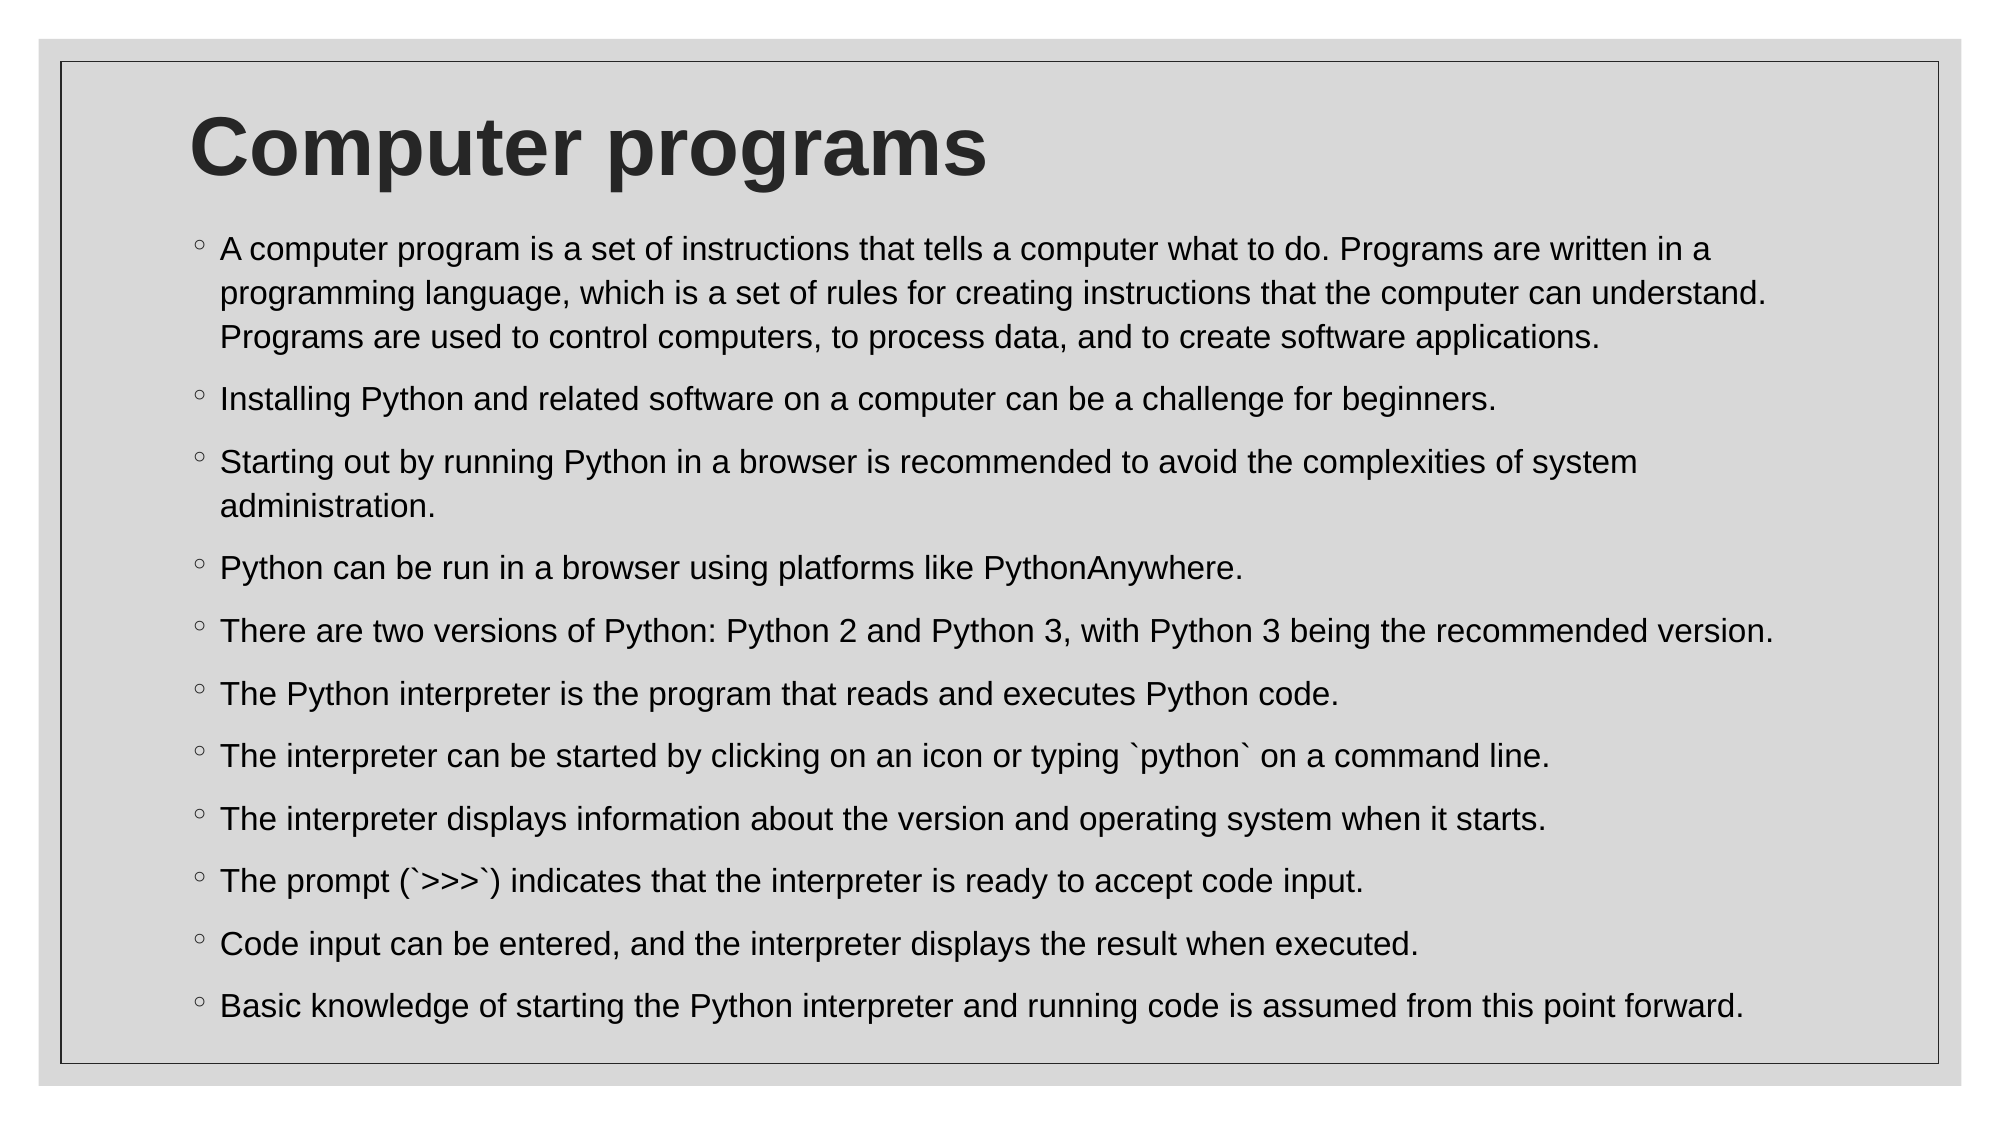

# Computer programs
A computer program is a set of instructions that tells a computer what to do. Programs are written in a programming language, which is a set of rules for creating instructions that the computer can understand. Programs are used to control computers, to process data, and to create software applications.
Installing Python and related software on a computer can be a challenge for beginners.
Starting out by running Python in a browser is recommended to avoid the complexities of system administration.
Python can be run in a browser using platforms like PythonAnywhere.
There are two versions of Python: Python 2 and Python 3, with Python 3 being the recommended version.
The Python interpreter is the program that reads and executes Python code.
The interpreter can be started by clicking on an icon or typing `python` on a command line.
The interpreter displays information about the version and operating system when it starts.
The prompt (`>>>`) indicates that the interpreter is ready to accept code input.
Code input can be entered, and the interpreter displays the result when executed.
Basic knowledge of starting the Python interpreter and running code is assumed from this point forward.